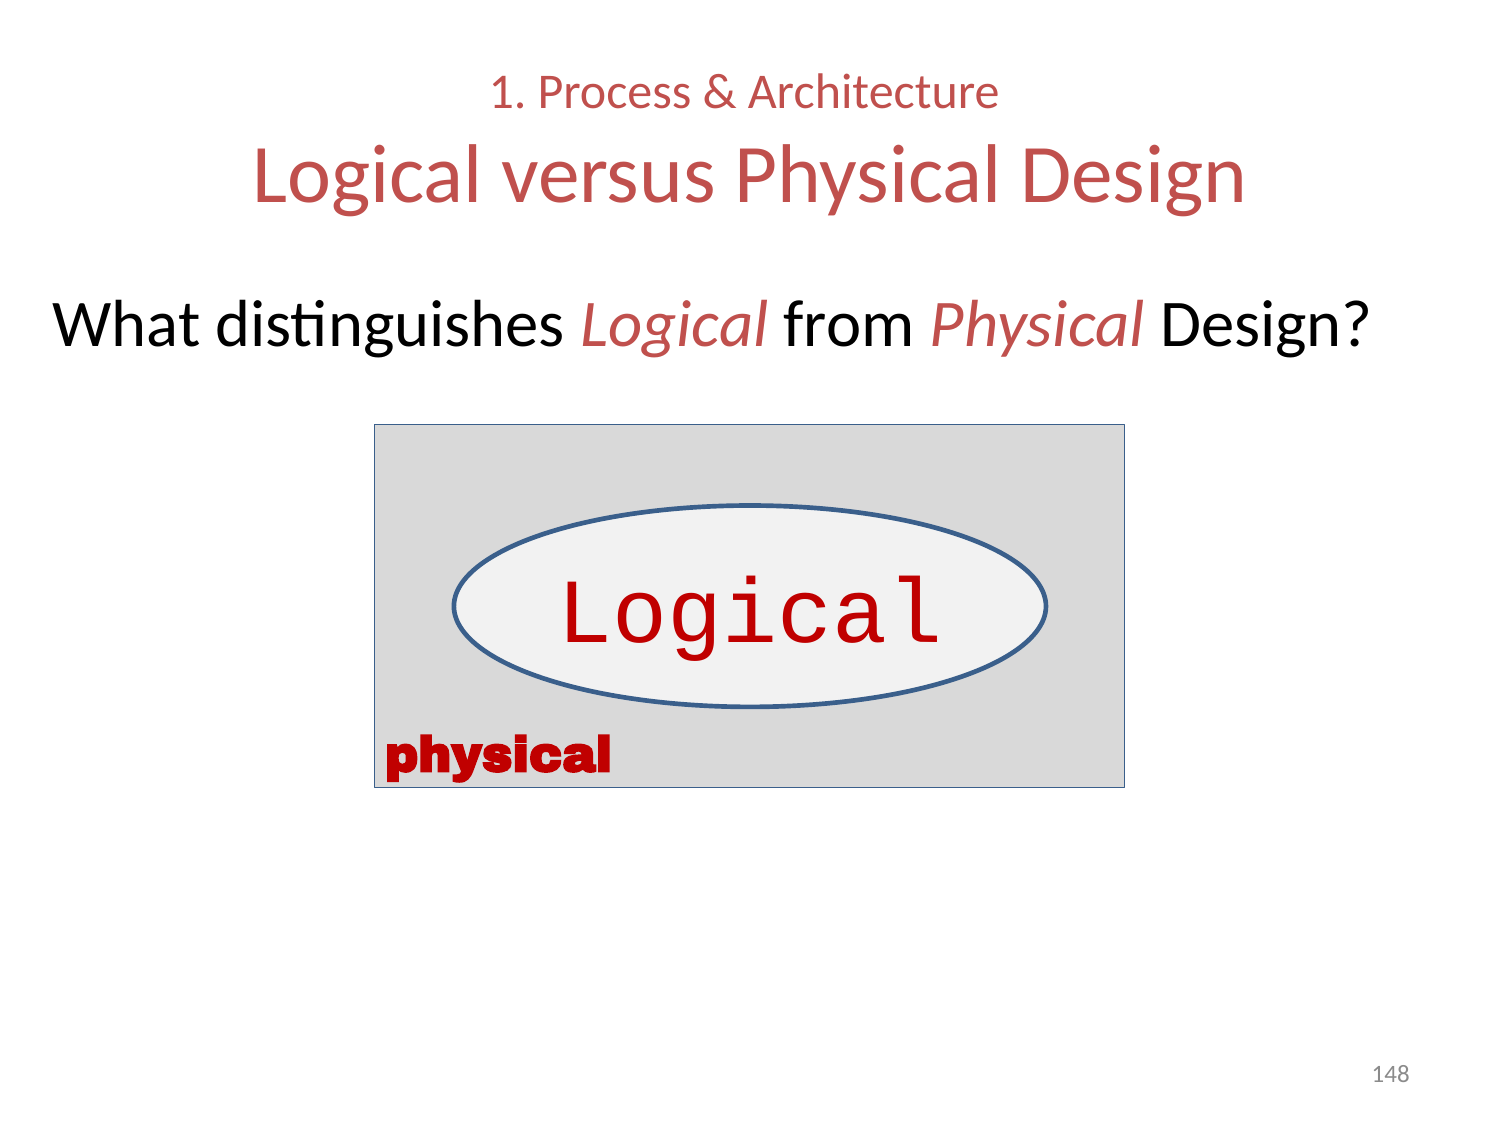

# 1. Process & Architecture Logical versus Physical Design
What distinguishes Logical from Physical Design?

Logical
physical
148